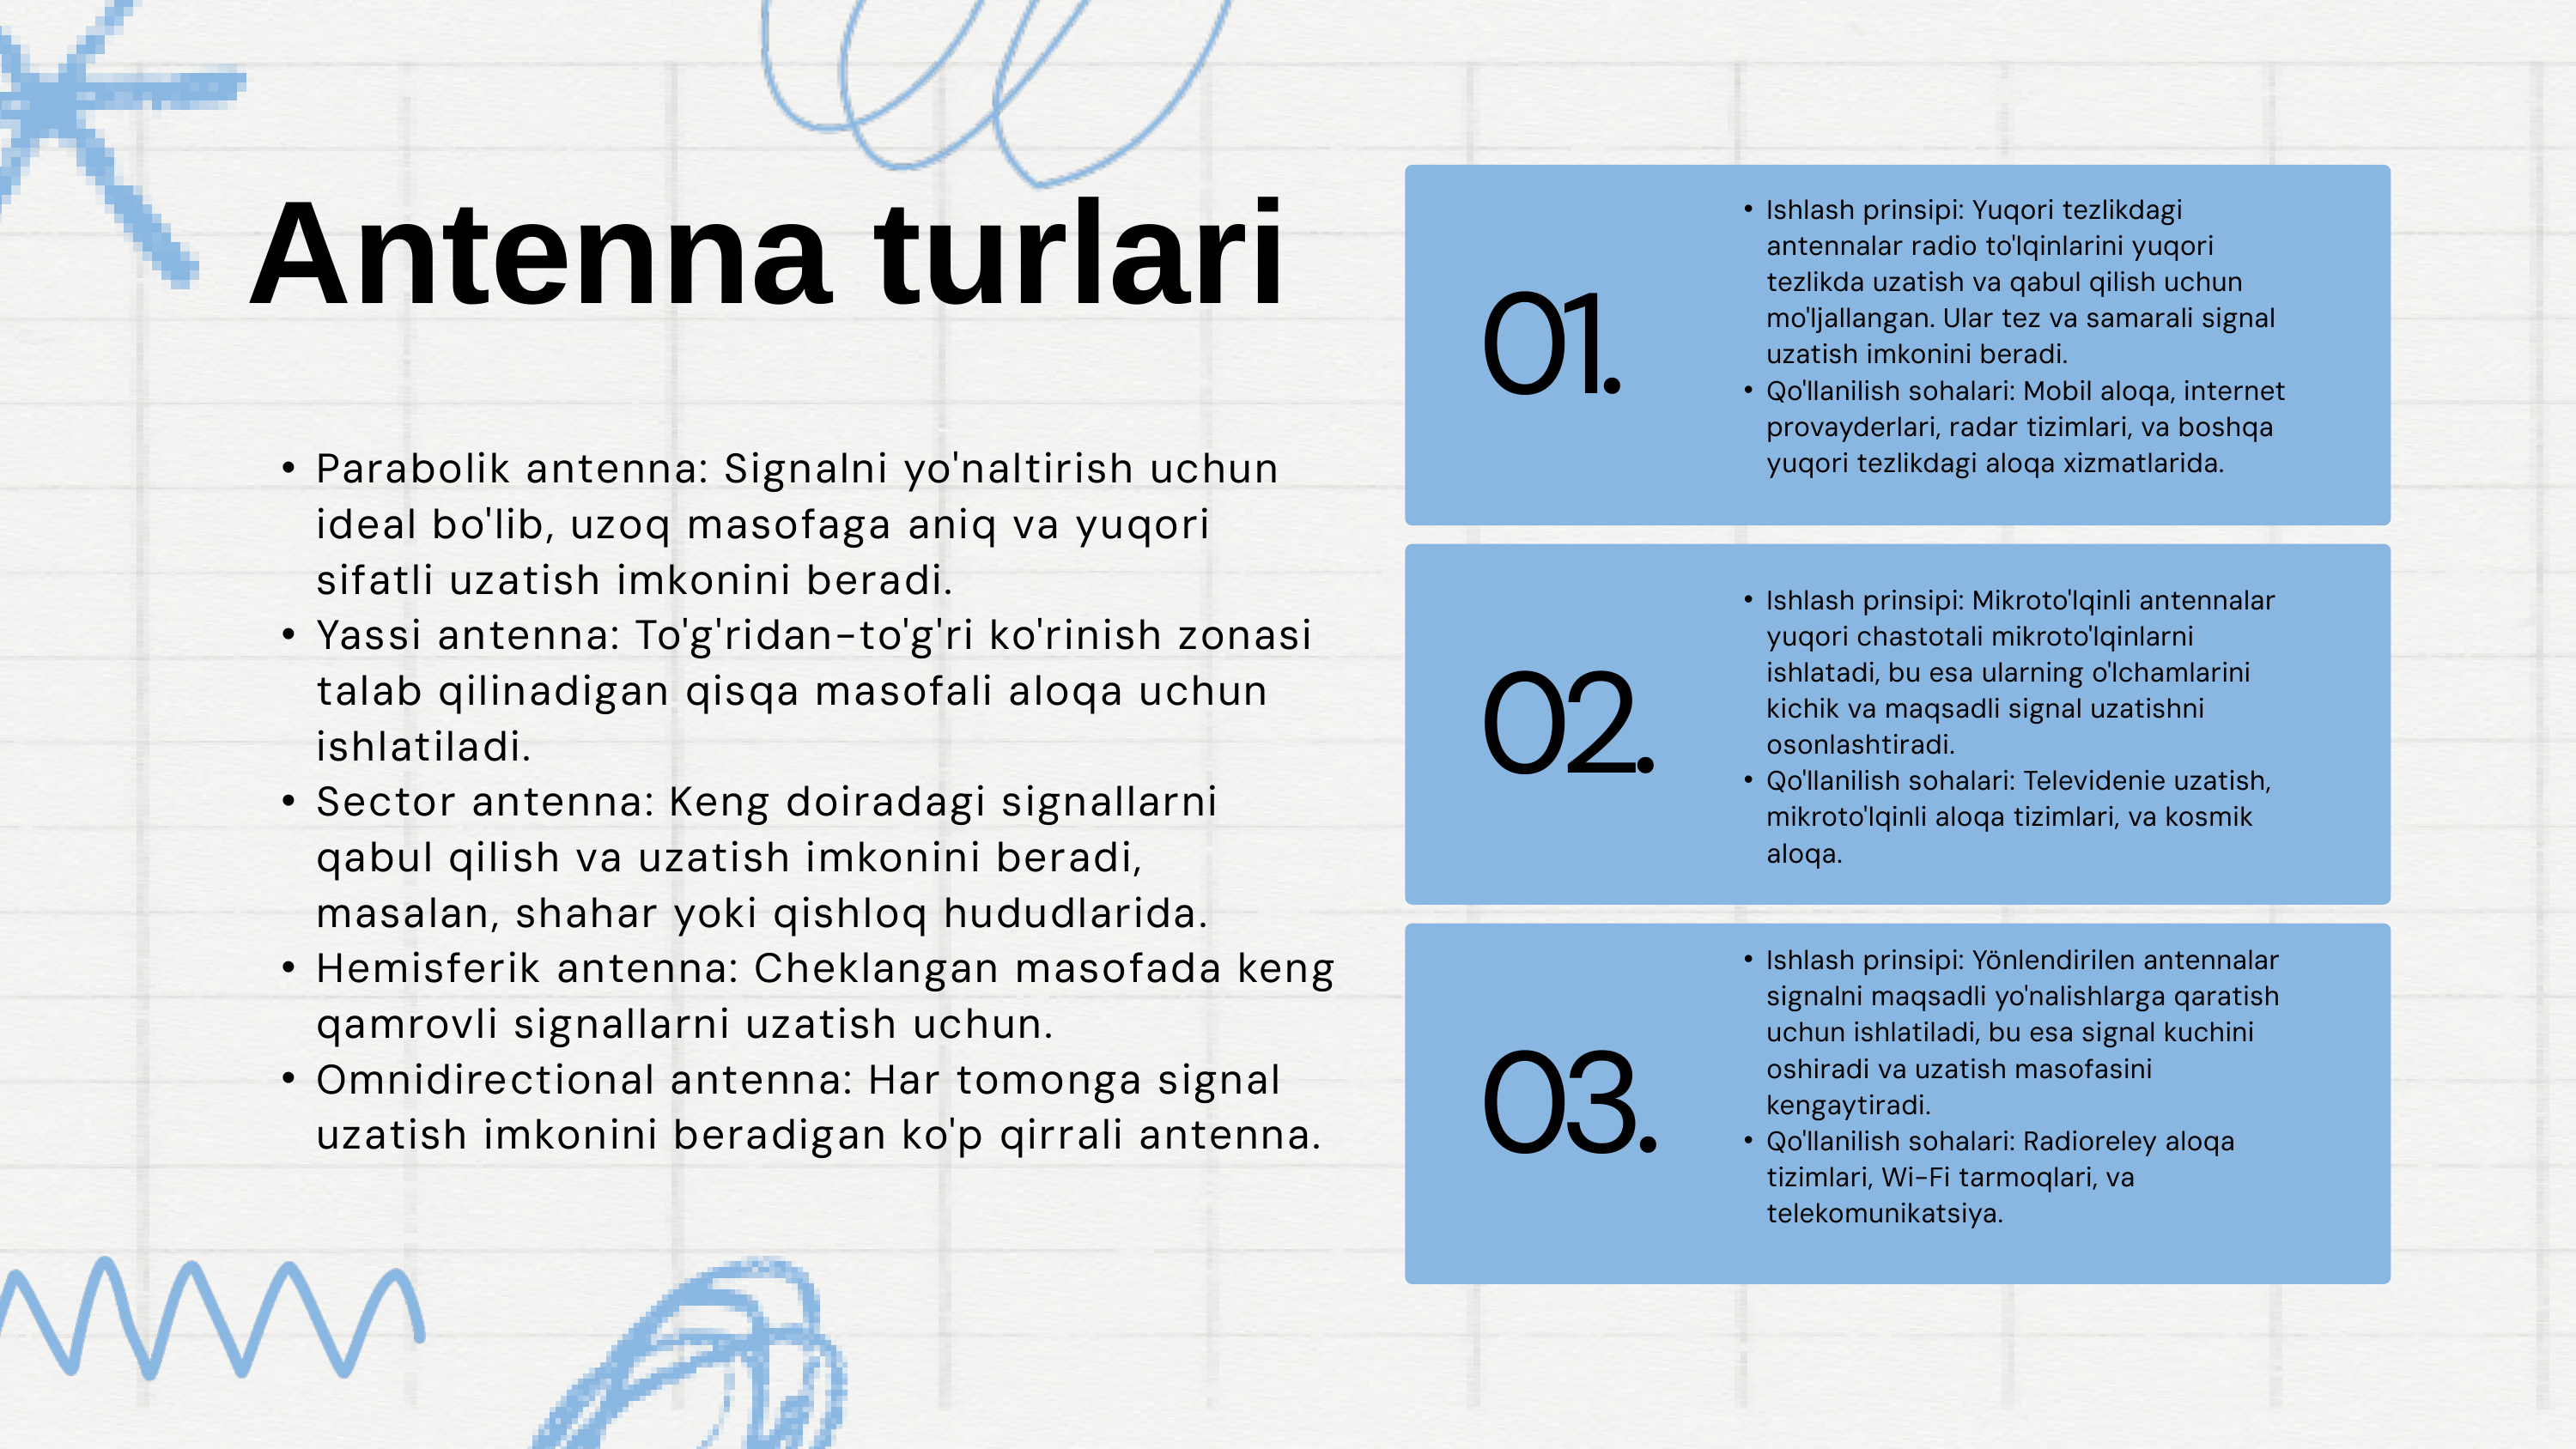

Ishlash prinsipi: Yuqori tezlikdagi antennalar radio to'lqinlarini yuqori tezlikda uzatish va qabul qilish uchun mo'ljallangan. Ular tez va samarali signal uzatish imkonini beradi.
Qo'llanilish sohalari: Mobil aloqa, internet provayderlari, radar tizimlari, va boshqa yuqori tezlikdagi aloqa xizmatlarida.

Antenna turlari
01.
Parabolik antenna: Signalni yo'naltirish uchun ideal bo'lib, uzoq masofaga aniq va yuqori sifatli uzatish imkonini beradi.
Yassi antenna: To'g'ridan-to'g'ri ko'rinish zonasi talab qilinadigan qisqa masofali aloqa uchun ishlatiladi.
Sector antenna: Keng doiradagi signallarni qabul qilish va uzatish imkonini beradi, masalan, shahar yoki qishloq hududlarida.
Hemisferik antenna: Cheklangan masofada keng qamrovli signallarni uzatish uchun.
Omnidirectional antenna: Har tomonga signal uzatish imkonini beradigan ko'p qirrali antenna.

Ishlash prinsipi: Mikroto'lqinli antennalar yuqori chastotali mikroto'lqinlarni ishlatadi, bu esa ularning o'lchamlarini kichik va maqsadli signal uzatishni osonlashtiradi.
Qo'llanilish sohalari: Televidenie uzatish, mikroto'lqinli aloqa tizimlari, va kosmik aloqa.

02.

Ishlash prinsipi: Yönlendirilen antennalar signalni maqsadli yo'nalishlarga qaratish uchun ishlatiladi, bu esa signal kuchini oshiradi va uzatish masofasini kengaytiradi.
Qo'llanilish sohalari: Radioreley aloqa tizimlari, Wi-Fi tarmoqlari, va telekomunikatsiya.

03.